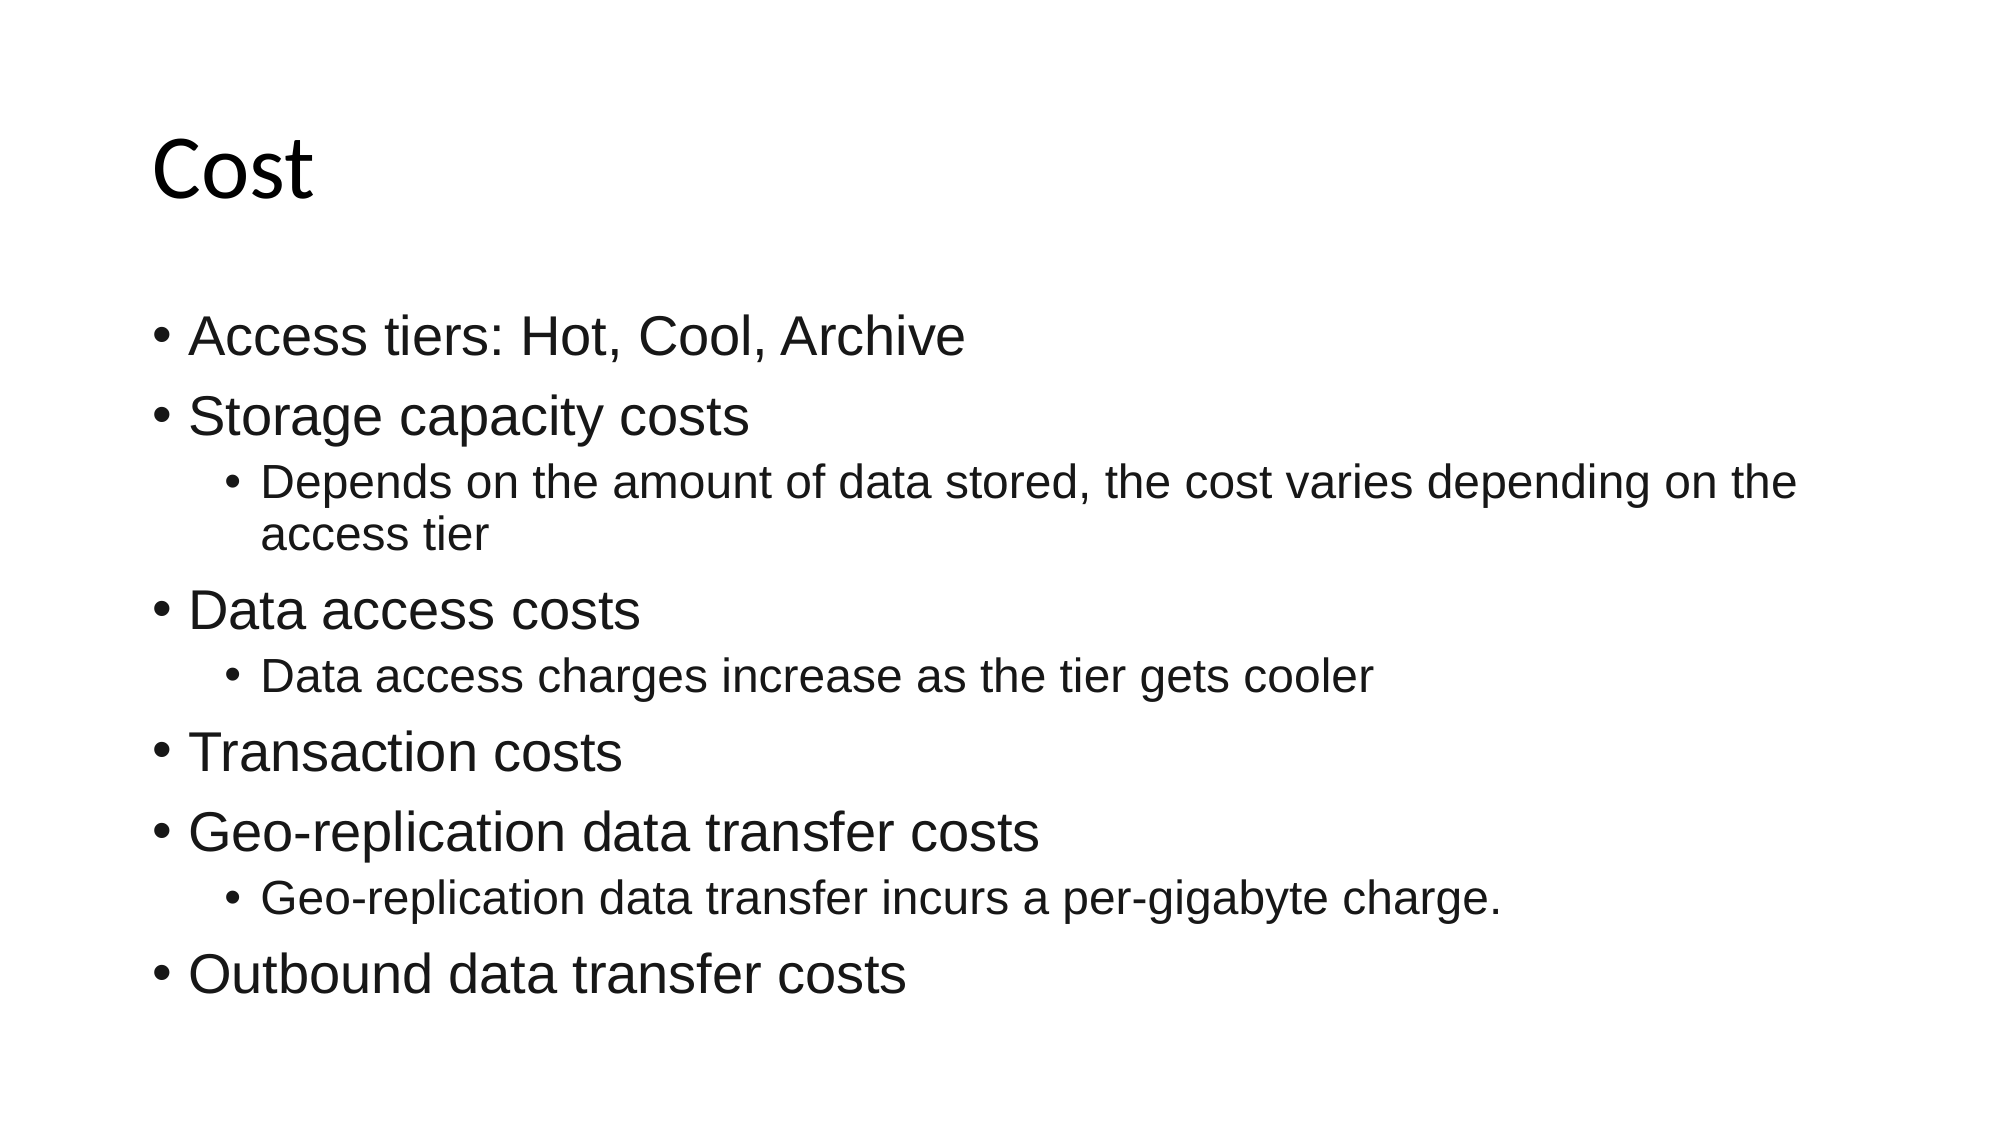

# Cost
Access tiers: Hot, Cool, Archive
Storage capacity costs
Depends on the amount of data stored, the cost varies depending on the access tier
Data access costs
Data access charges increase as the tier gets cooler
Transaction costs
Geo-replication data transfer costs
Geo-replication data transfer incurs a per-gigabyte charge.
Outbound data transfer costs